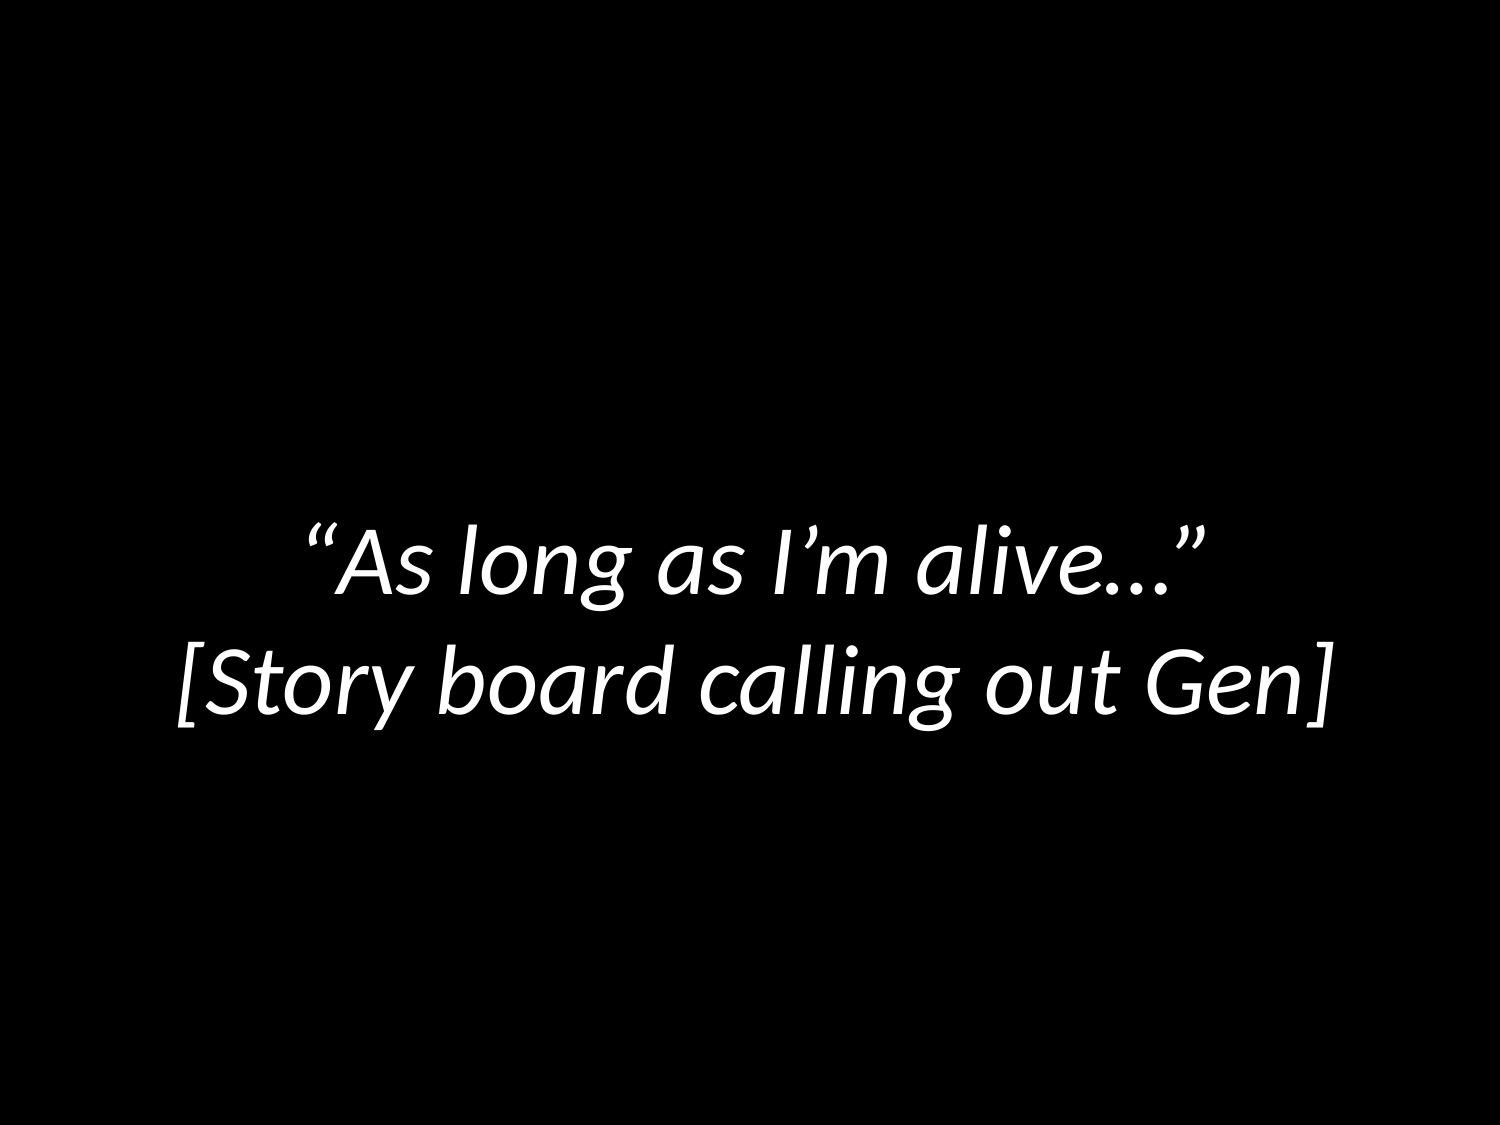

“As long as I’m alive…”
[Story board calling out Gen]